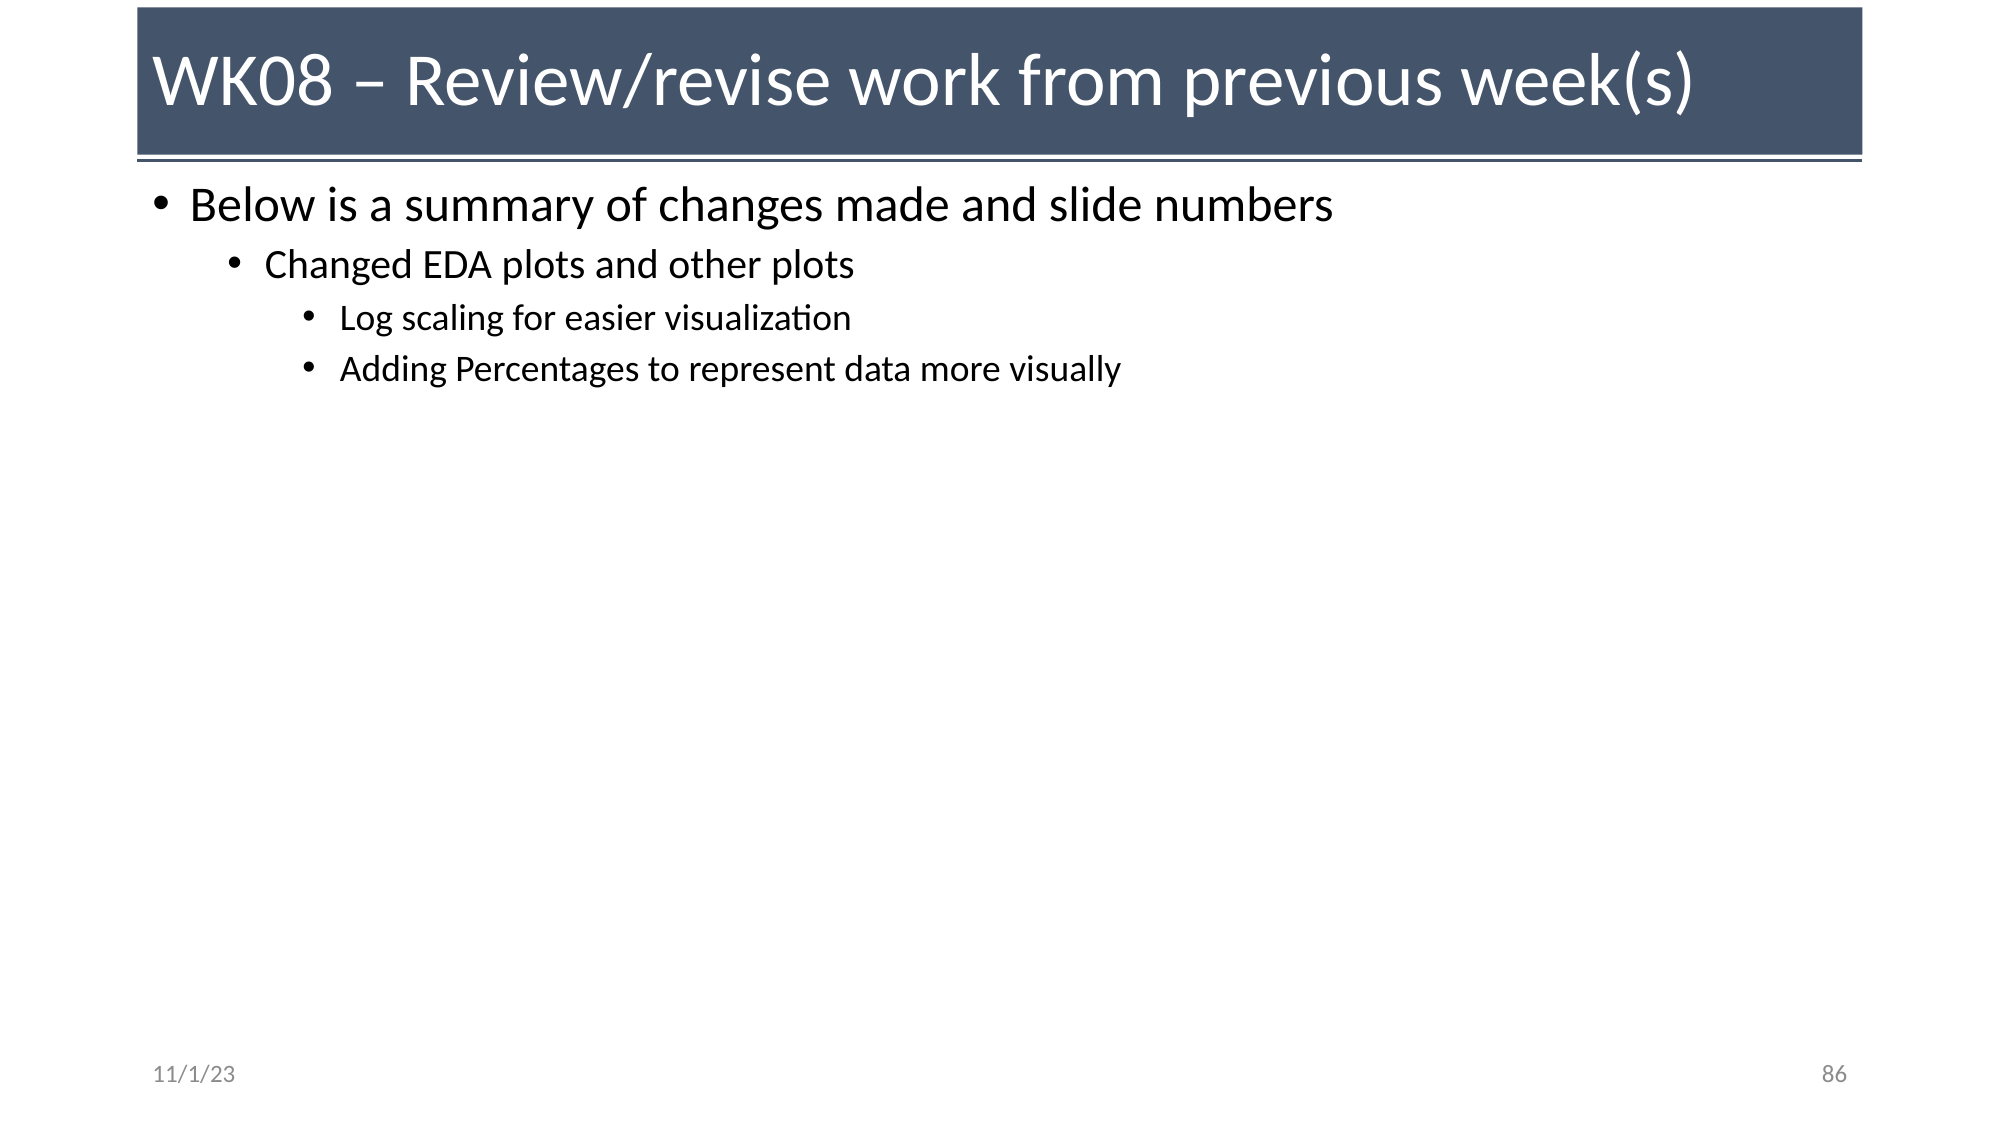

# WK08 – Review/revise work from previous week(s)
Below is a summary of changes made and slide numbers
Changed EDA plots and other plots
Log scaling for easier visualization
Adding Percentages to represent data more visually

11/1/23
86